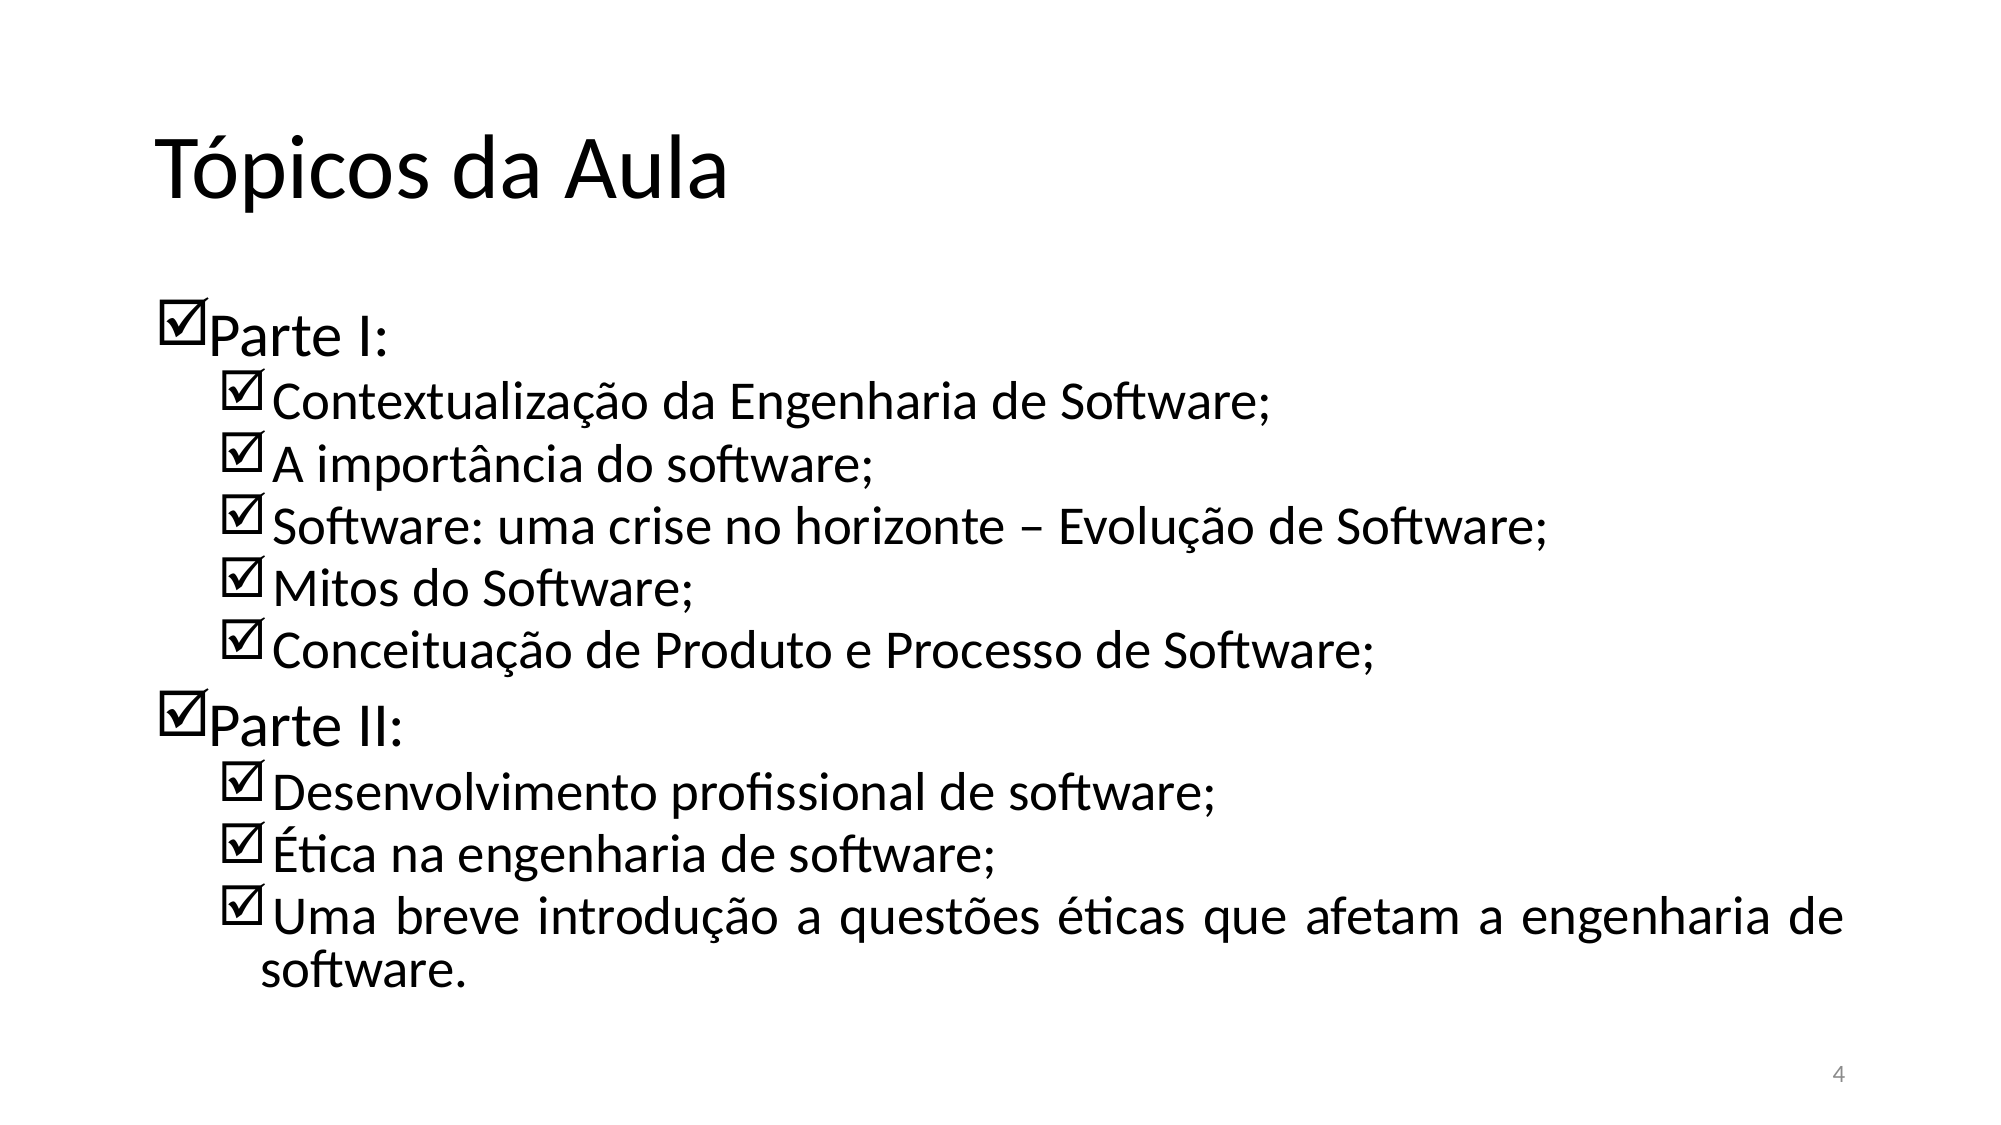

# Tópicos da Aula
Parte I:
Contextualização da Engenharia de Software;
A importância do software;
Software: uma crise no horizonte – Evolução de Software;
Mitos do Software;
Conceituação de Produto e Processo de Software;
Parte II:
Desenvolvimento profissional de software;
Ética na engenharia de software;
Uma breve introdução a questões éticas que afetam a engenharia de software.
4